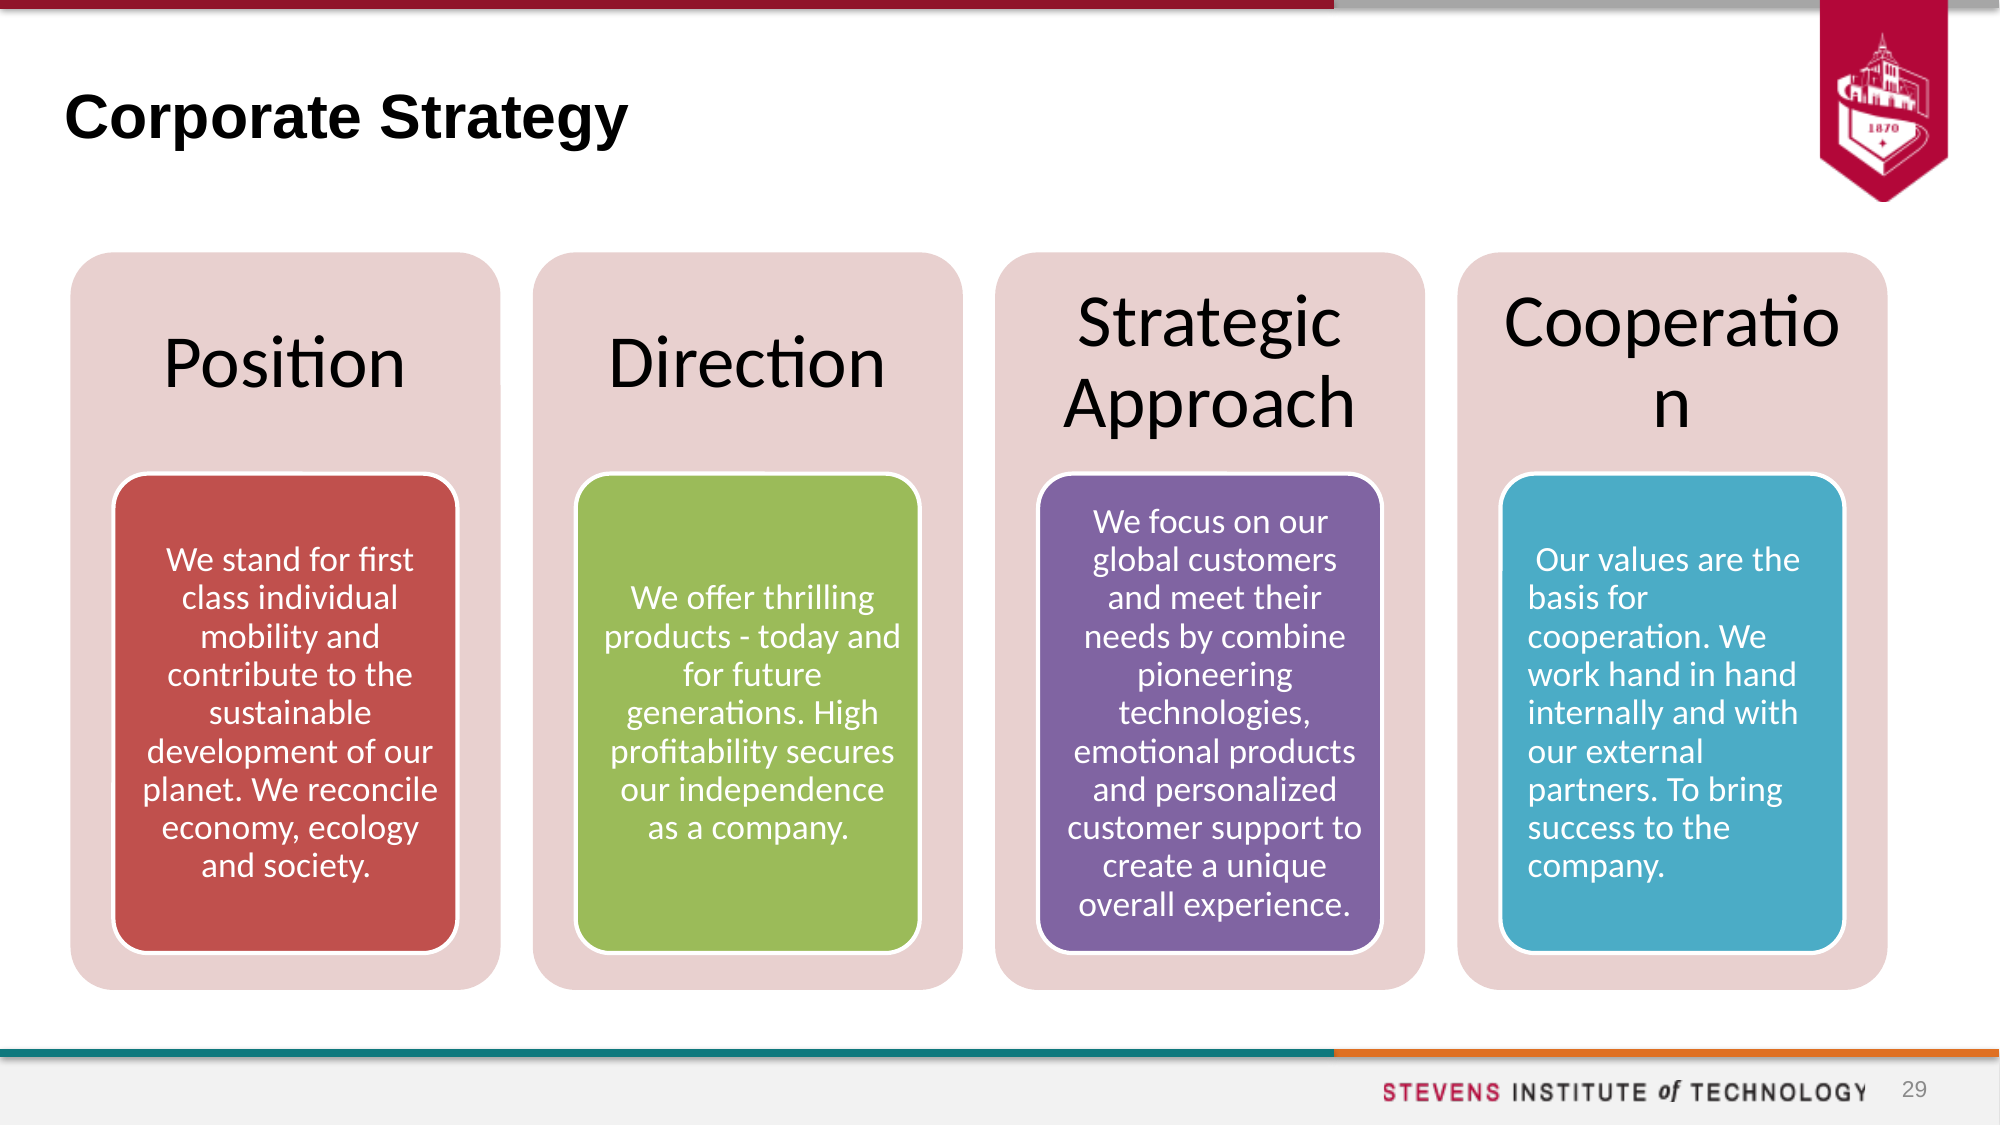

# Corporate Strategy
Position
We stand for first class individual mobility and contribute to the sustainable development of our planet. We reconcile economy, ecology and society.
Direction
We offer thrilling products - today and for future generations. High profitability secures our independence as a company.
Strategic Approach
We focus on our  global customers and meet their needs by combine pioneering technologies, emotional products and personalized customer support to create a unique overall experience.
Cooperation
 Our values are the basis for cooperation. We work hand in hand internally and with our external partners. To bring success to the company.
29